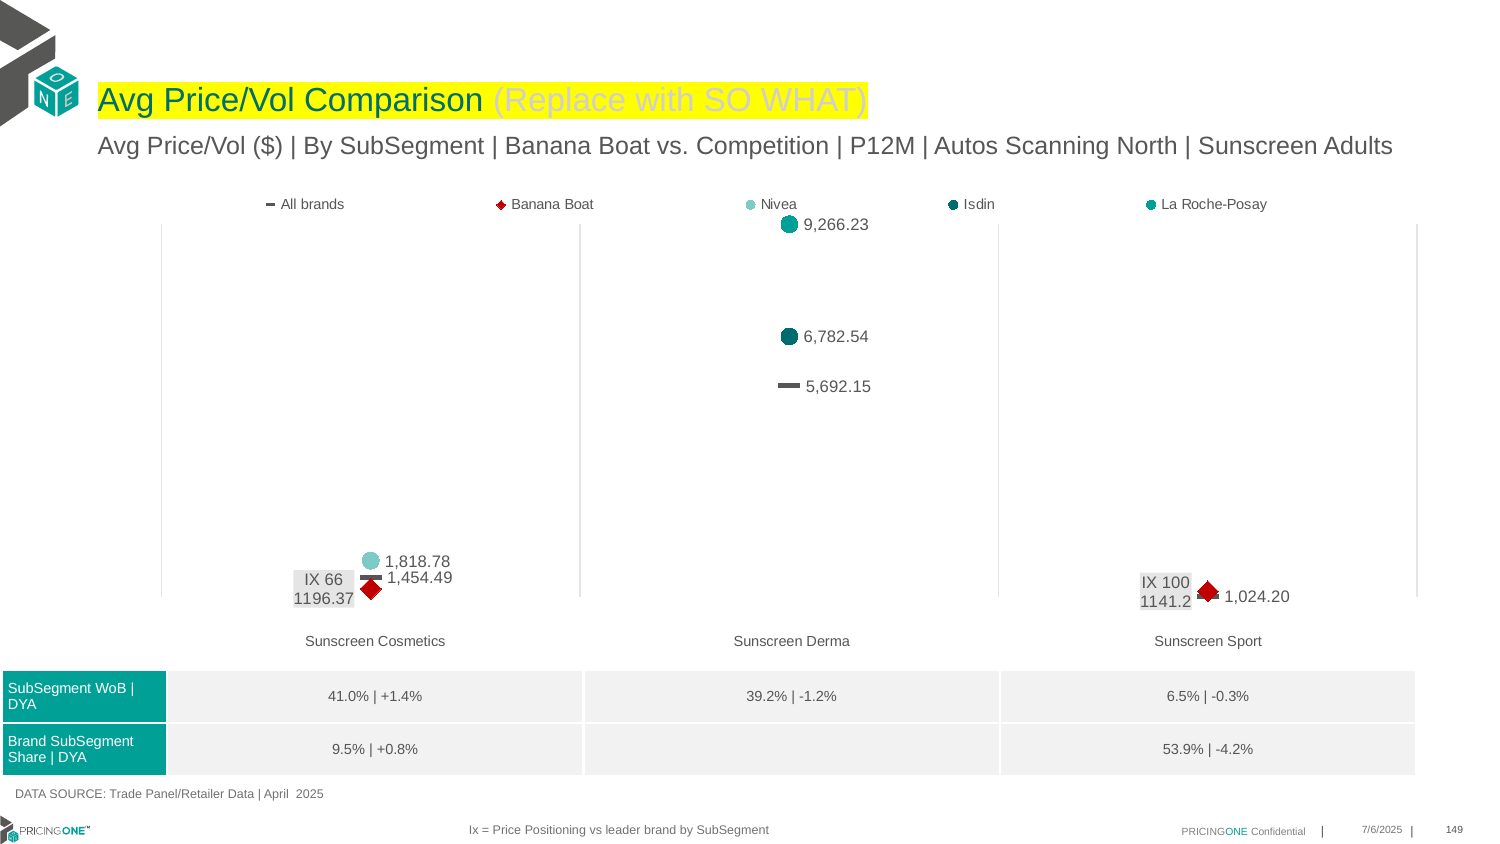

# Avg Price/Vol Comparison (Replace with SO WHAT)
Avg Price/Vol ($) | By SubSegment | Banana Boat vs. Competition | P12M | Autos Scanning North | Sunscreen Adults

### Chart

| Category | All brands | Banana Boat | Nivea | Isdin | La Roche-Posay |
|---|---|---|---|---|---|
| IX 66 | 1454.49 | 1196.37 | 1818.78 | None | None |
| None | 5692.15 | None | None | 6782.54 | 9266.23 |
| IX 100 | 1024.2 | 1141.2 | None | None | None |
|  | Sunscreen Cosmetics | Sunscreen Derma | Sunscreen Sport |
| --- | --- | --- | --- |
| SubSegment WoB | DYA | 41.0% | +1.4% | 39.2% | -1.2% | 6.5% | -0.3% |
| Brand SubSegment Share | DYA | 9.5% | +0.8% |  | 53.9% | -4.2% |
DATA SOURCE: Trade Panel/Retailer Data | April  2025
Ix = Price Positioning vs leader brand by SubSegment
7/6/2025
149